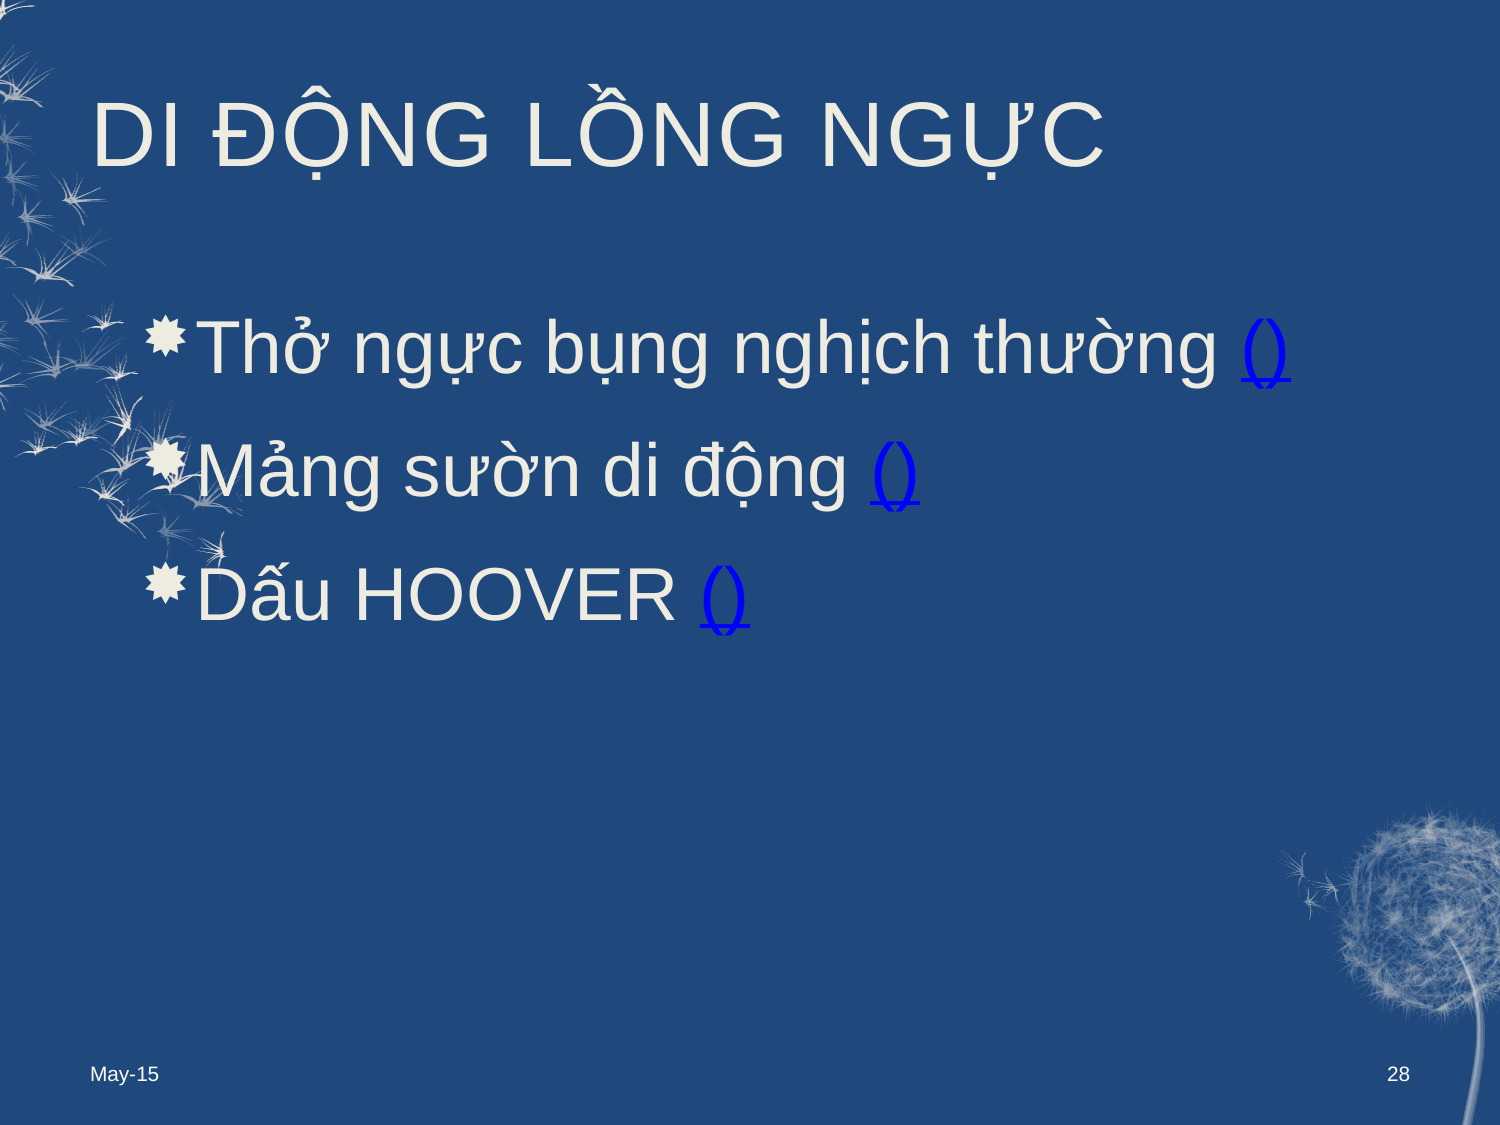

# DI ĐỘNG LỒNG NGỰC
Thở ngực bụng nghịch thường ()
Mảng sườn di động ()
Dấu HOOVER ()
May-15
28